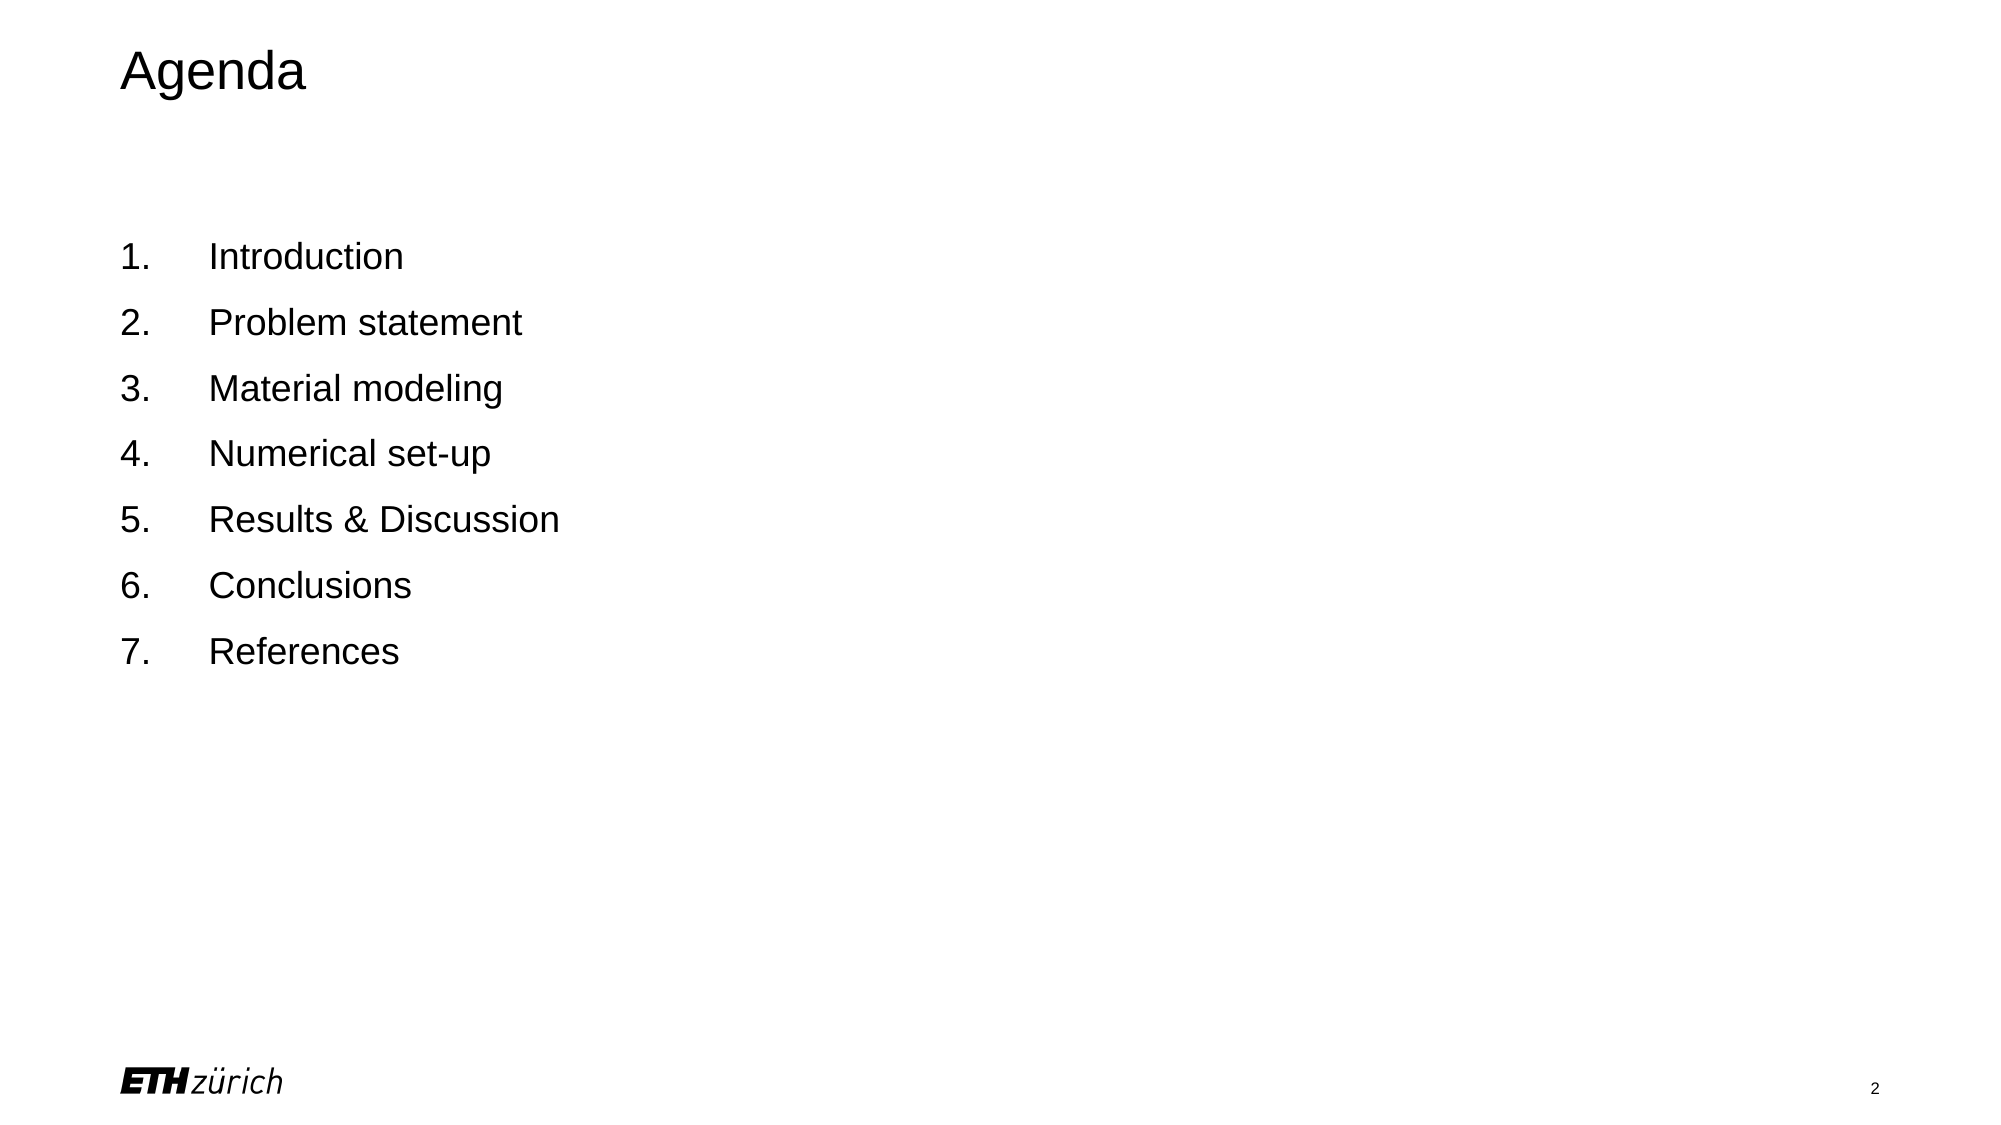

# Agenda
Introduction
Problem statement
Material modeling
Numerical set-up
Results & Discussion
Conclusions
References
2